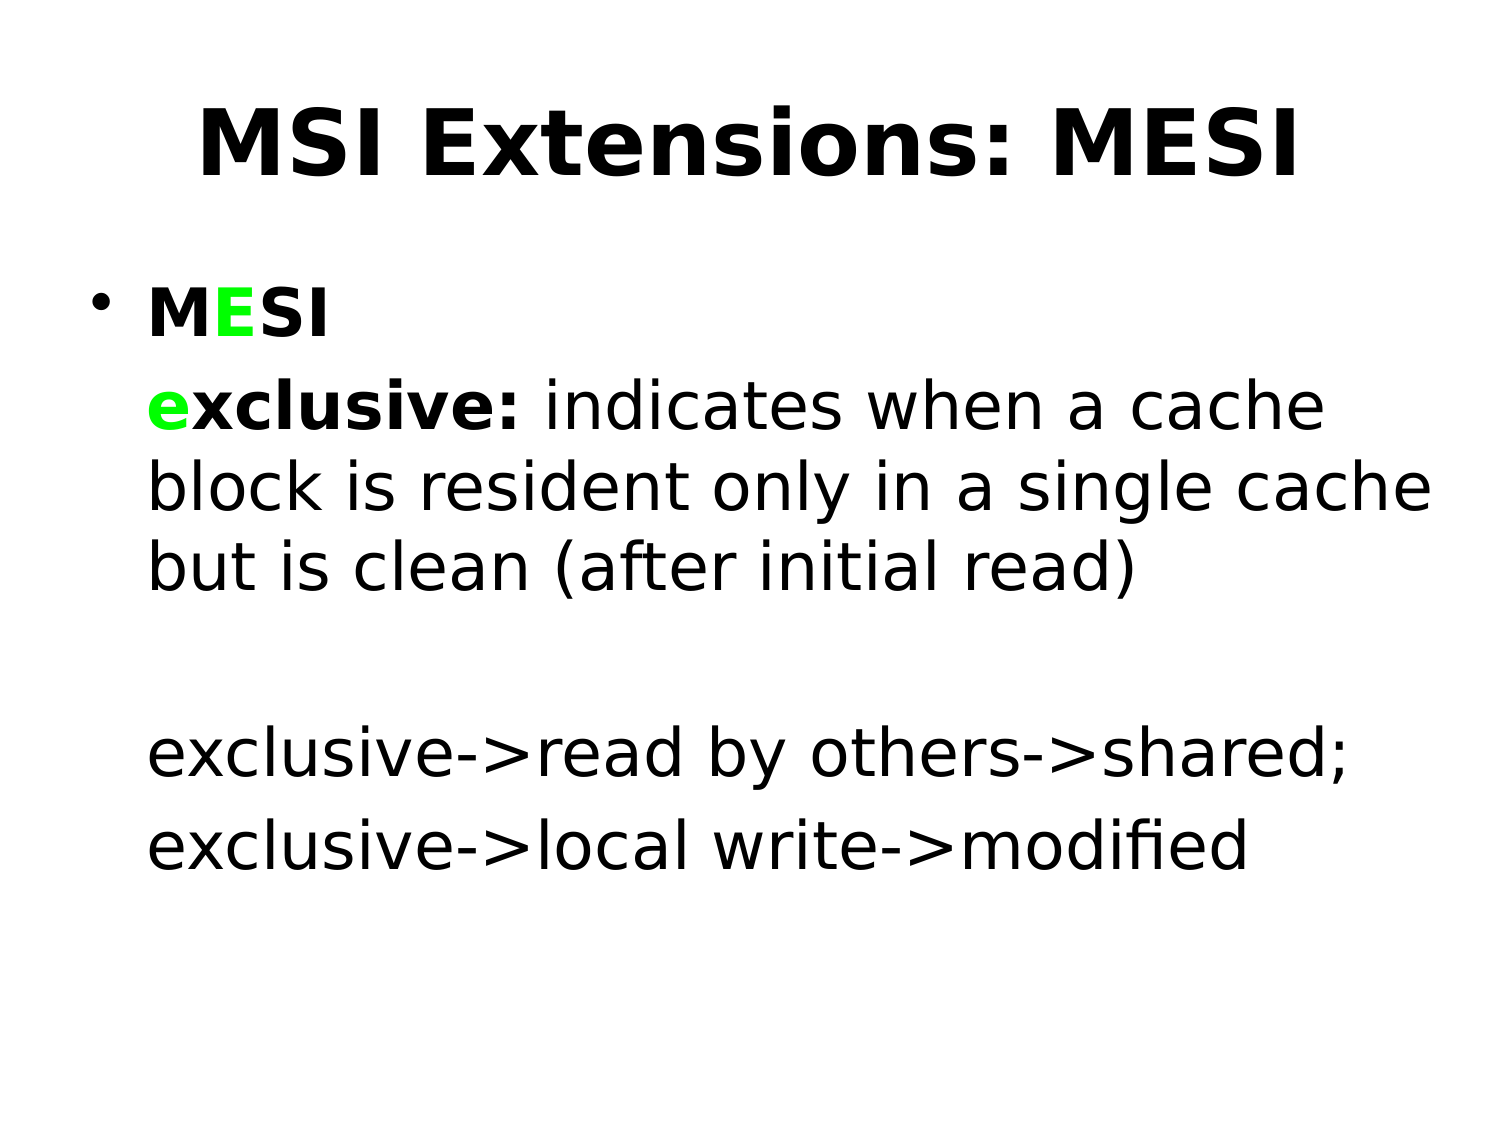

# MSI Extensions: MESI
MESI
	exclusive: indicates when a cache block is resident only in a single cache but is clean (after initial read)

	exclusive->read by others->shared;
	exclusive->local write->modified